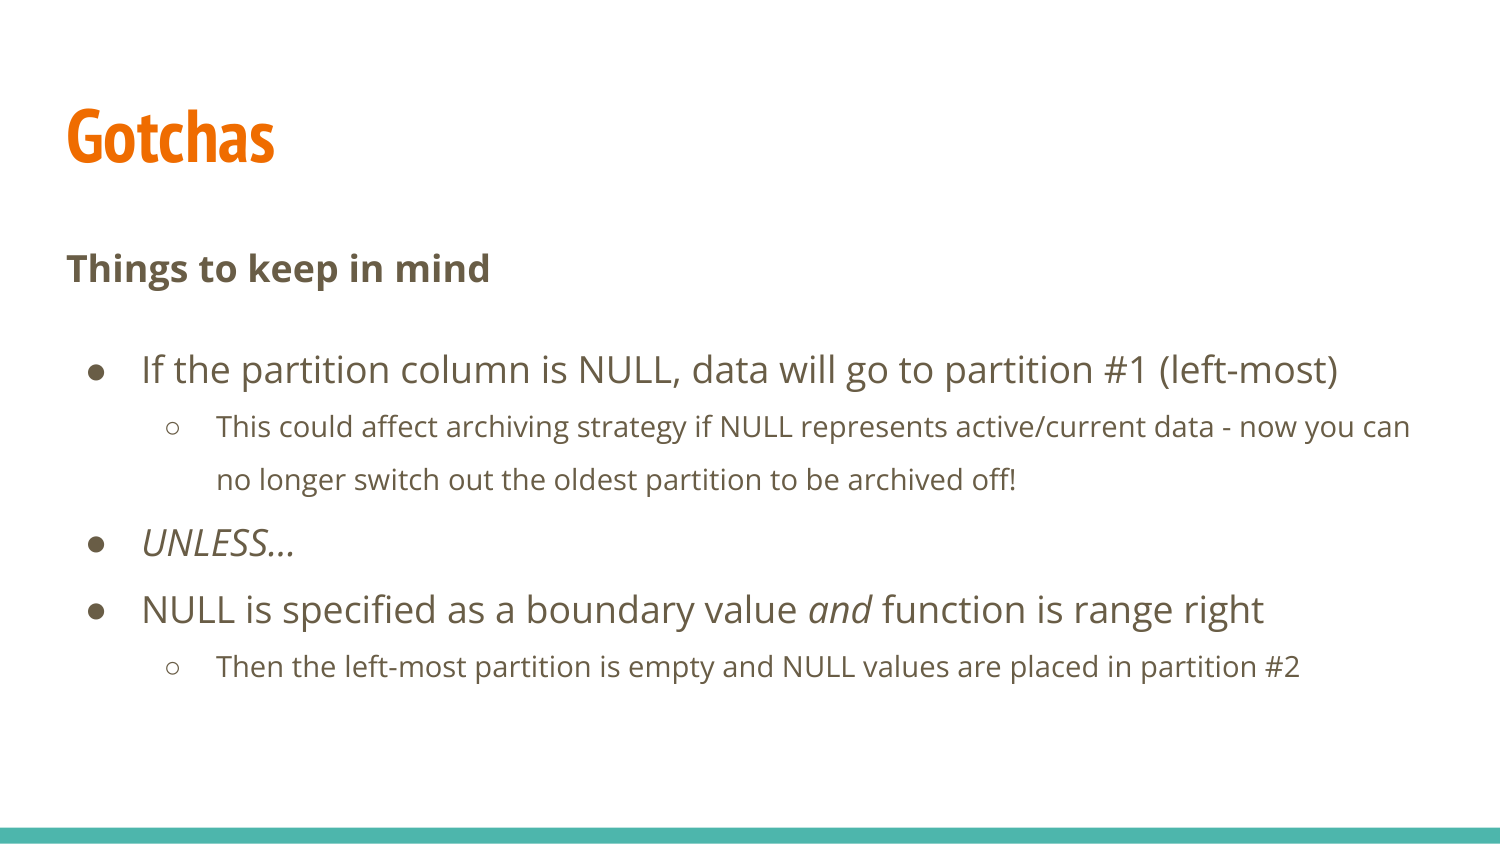

# Gotchas
Things to keep in mind
If the partition column is NULL, data will go to partition #1 (left-most)
This could affect archiving strategy if NULL represents active/current data - now you can no longer switch out the oldest partition to be archived off!
UNLESS…
NULL is specified as a boundary value and function is range right
Then the left-most partition is empty and NULL values are placed in partition #2